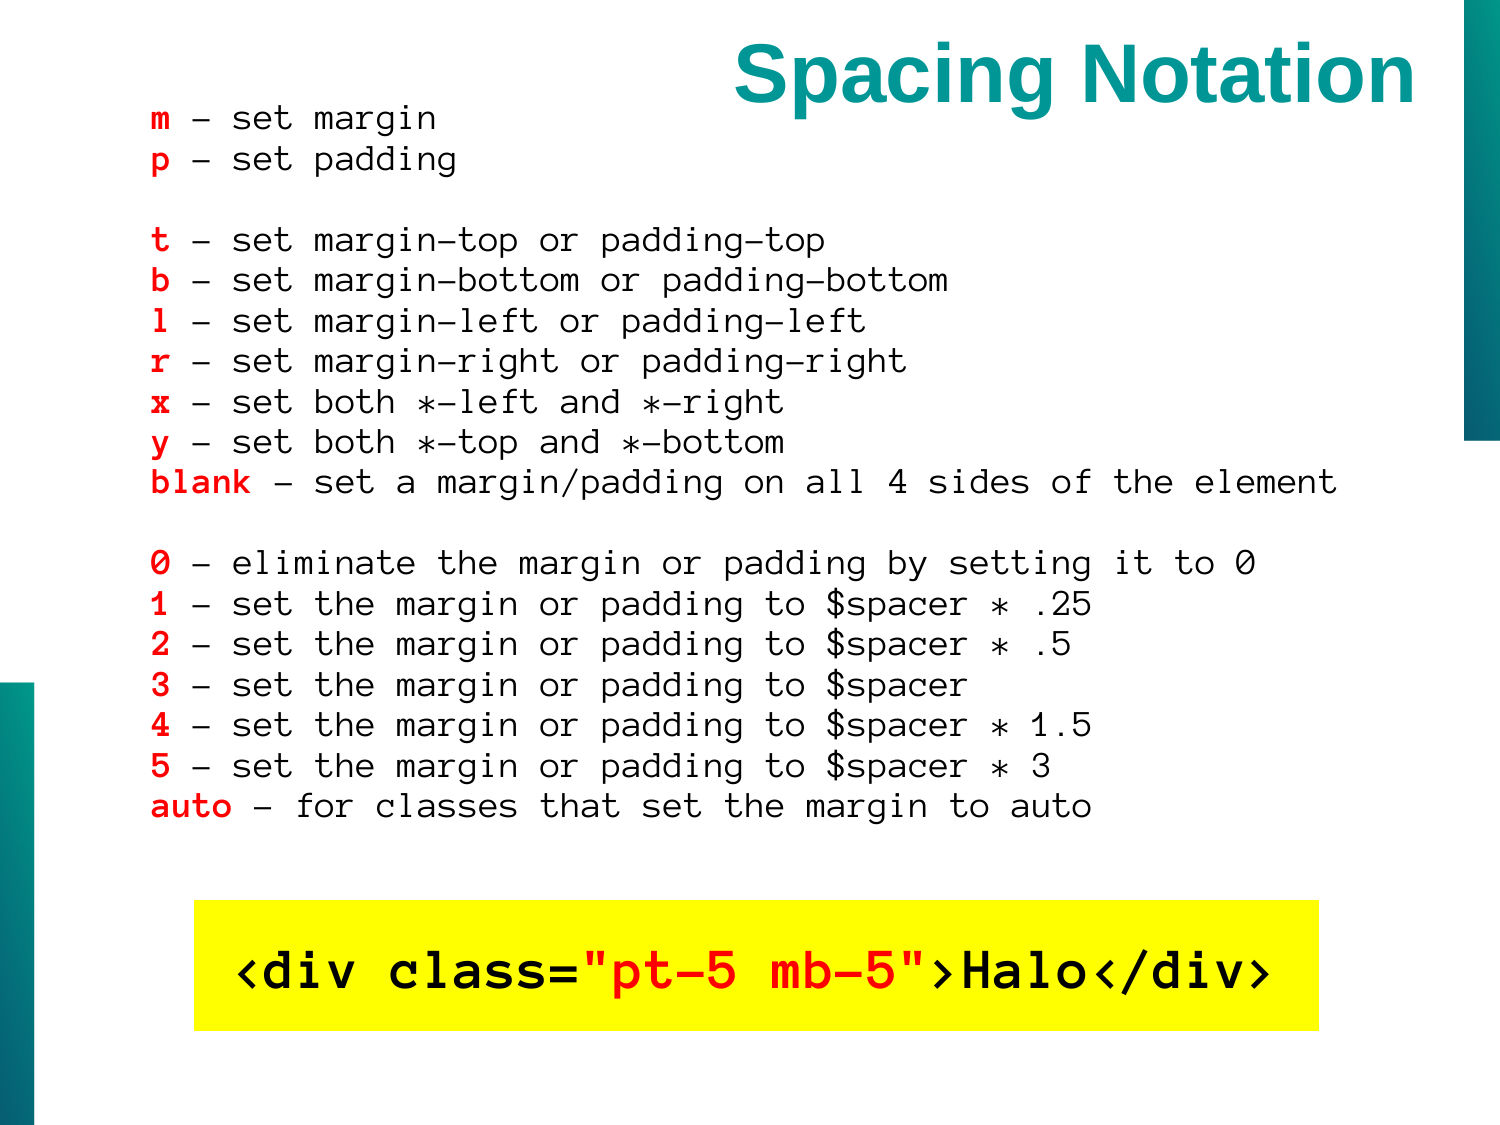

Spacing Notation
m - set margin
p - set padding

t - set margin-top or padding-top
b - set margin-bottom or padding-bottom
l - set margin-left or padding-left
r - set margin-right or padding-right
x - set both *-left and *-right
y - set both *-top and *-bottom
blank - set a margin/padding on all 4 sides of the element

0 - eliminate the margin or padding by setting it to 0
1 - set the margin or padding to $spacer * .25
2 - set the margin or padding to $spacer * .5
3 - set the margin or padding to $spacer
4 - set the margin or padding to $spacer * 1.5
5 - set the margin or padding to $spacer * 3
auto - for classes that set the margin to auto

<div class="pt-5 mb-5">Halo</div>